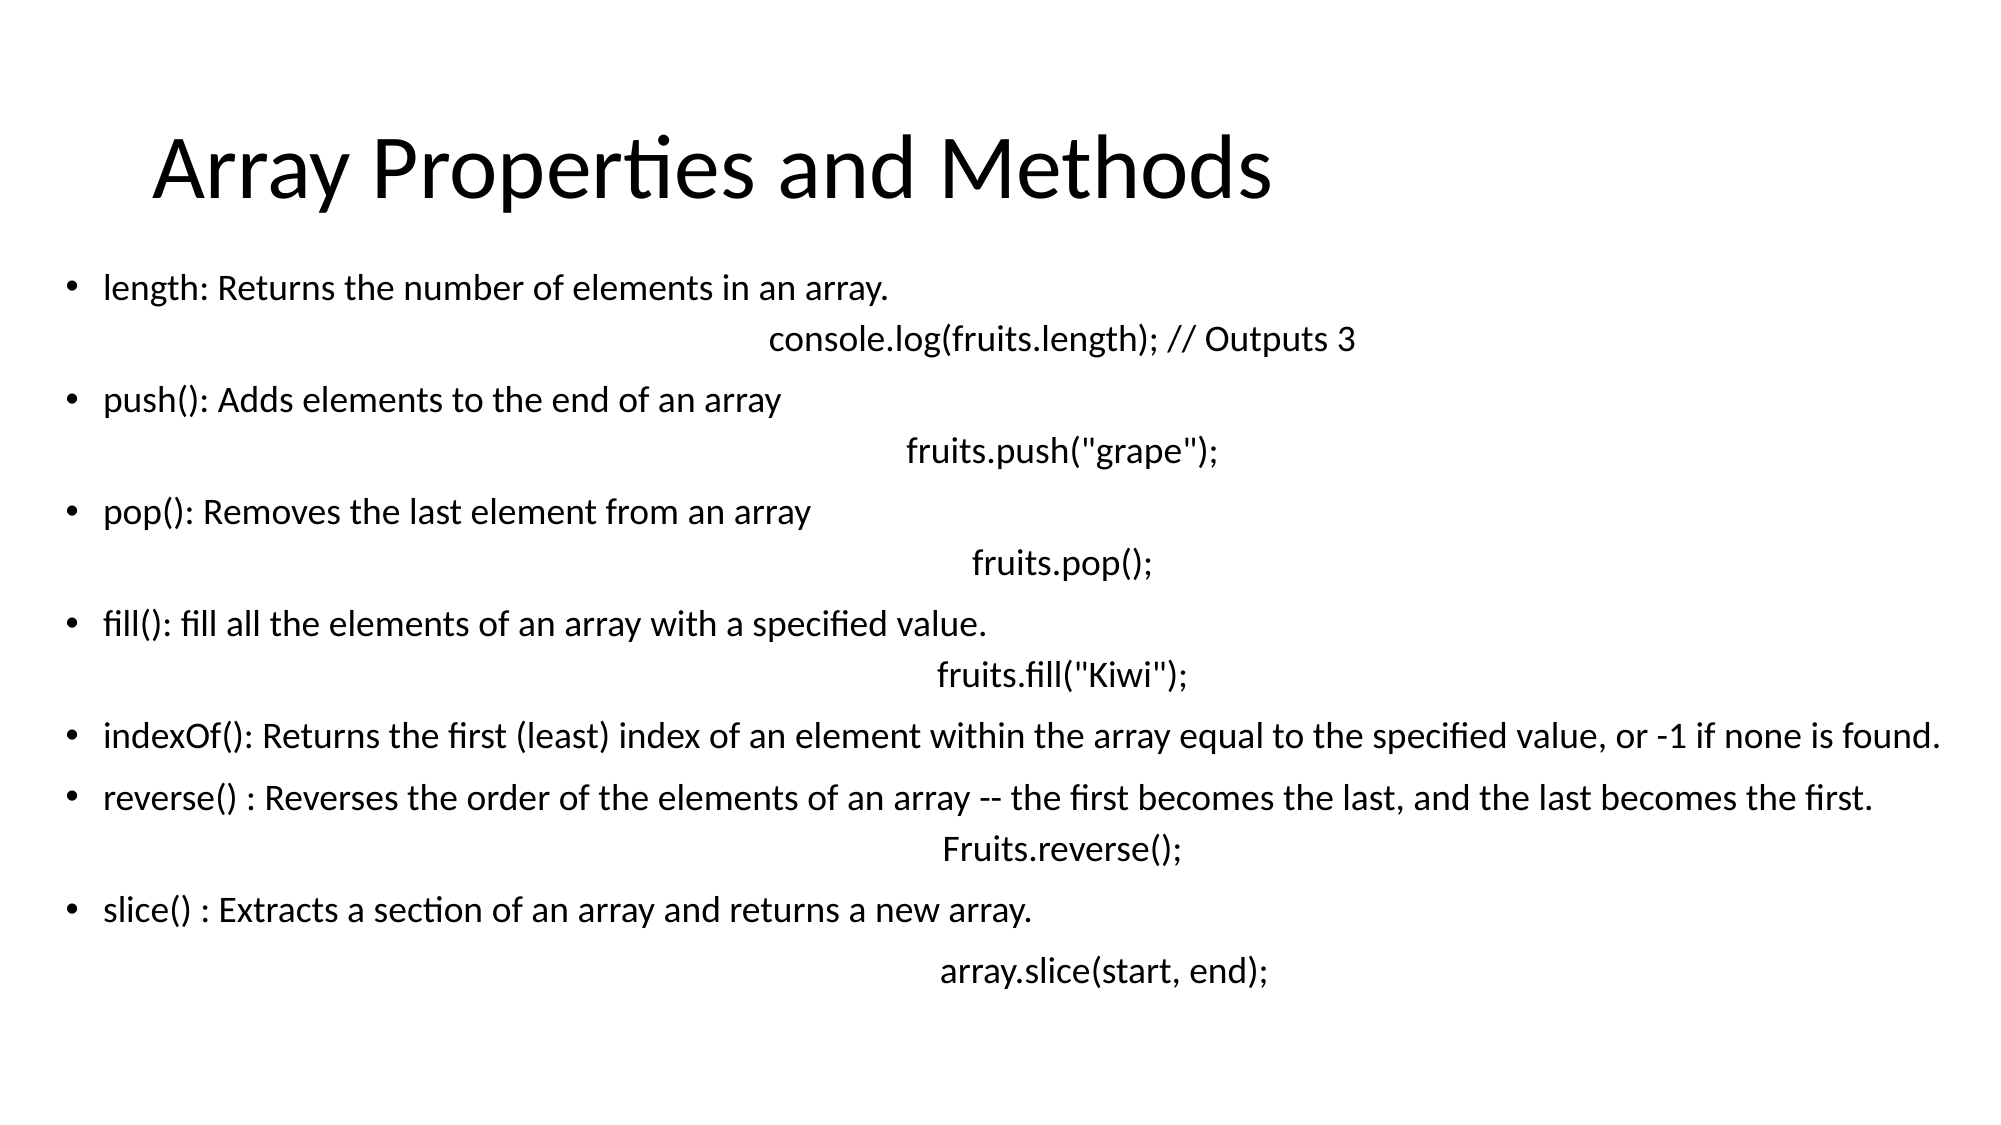

# Array Properties and Methods
length: Returns the number of elements in an array.
console.log(fruits.length); // Outputs 3
push(): Adds elements to the end of an array
fruits.push("grape");
pop(): Removes the last element from an array
fruits.pop();
fill(): fill all the elements of an array with a specified value.
fruits.fill("Kiwi");
indexOf(): Returns the first (least) index of an element within the array equal to the specified value, or -1 if none is found.
reverse() : Reverses the order of the elements of an array -- the first becomes the last, and the last becomes the first.
Fruits.reverse();
slice() : Extracts a section of an array and returns a new array.
	 array.slice(start, end);